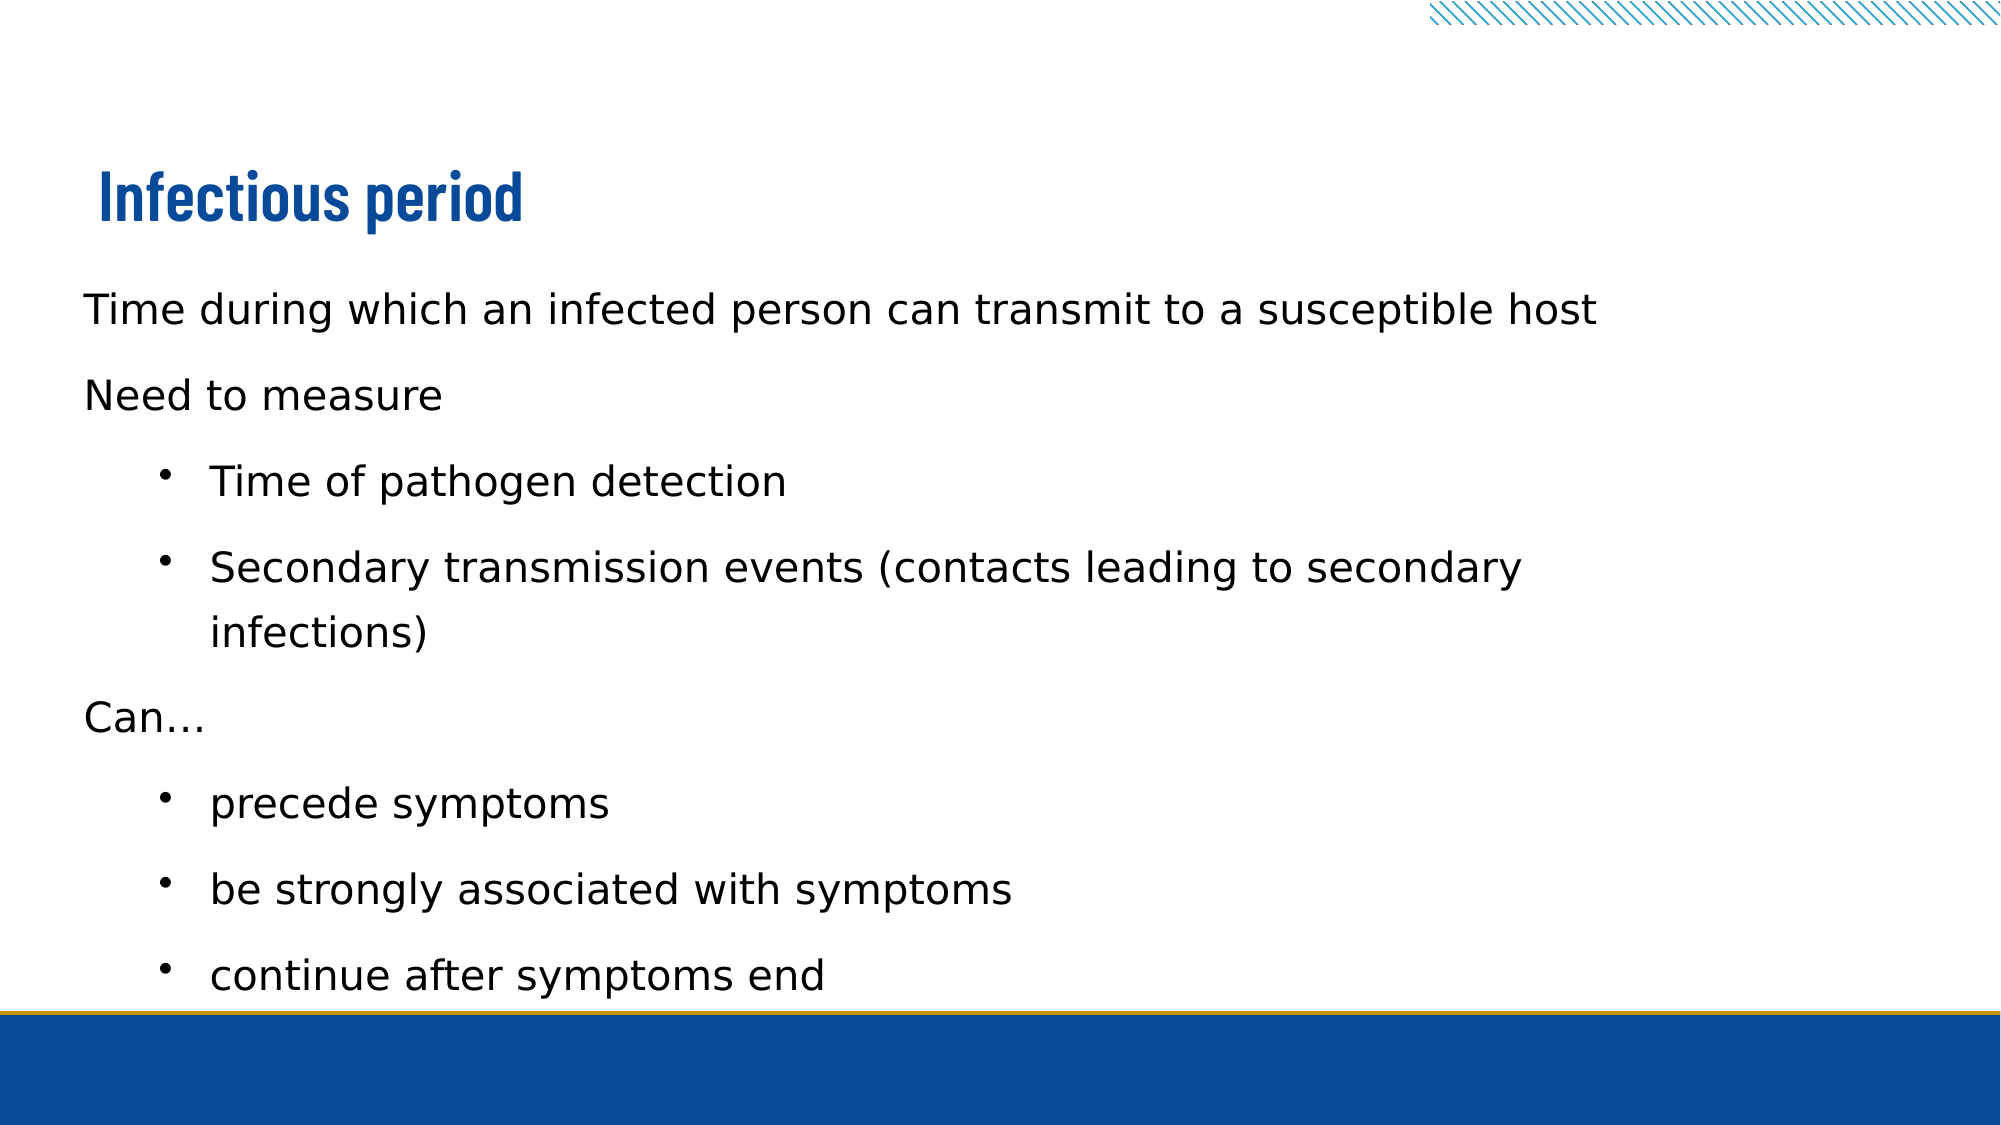

8
Infectious period
Time during which an infected person can transmit to a susceptible host
Need to measure
Time of pathogen detection
Secondary transmission events (contacts leading to secondary infections)
Can…
precede symptoms
be strongly associated with symptoms
continue after symptoms end